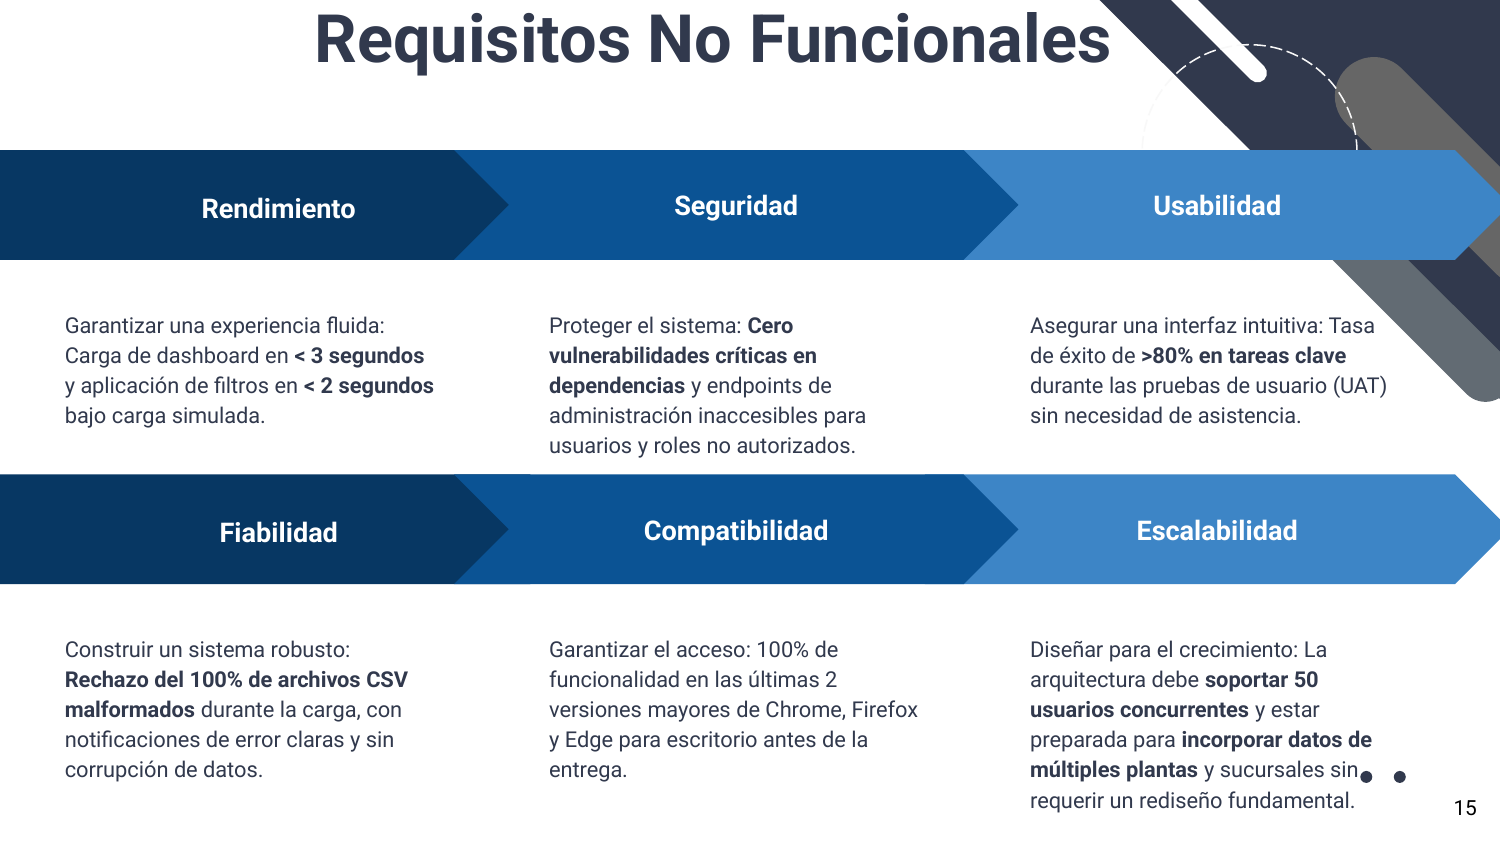

# Requisitos No Funcionales
Seguridad
Usabilidad
Rendimiento
Garantizar una experiencia fluida: Carga de dashboard en < 3 segundos y aplicación de filtros en < 2 segundos bajo carga simulada.
Proteger el sistema: Cero vulnerabilidades críticas en dependencias y endpoints de administración inaccesibles para usuarios y roles no autorizados.

Asegurar una interfaz intuitiva: Tasa de éxito de >80% en tareas clave durante las pruebas de usuario (UAT) sin necesidad de asistencia.
Compatibilidad
Escalabilidad
Fiabilidad
Construir un sistema robusto: Rechazo del 100% de archivos CSV malformados durante la carga, con notificaciones de error claras y sin corrupción de datos.
Garantizar el acceso: 100% de funcionalidad en las últimas 2 versiones mayores de Chrome, Firefox y Edge para escritorio antes de la entrega.
Diseñar para el crecimiento: La arquitectura debe soportar 50 usuarios concurrentes y estar preparada para incorporar datos de múltiples plantas y sucursales sin requerir un rediseño fundamental.
15